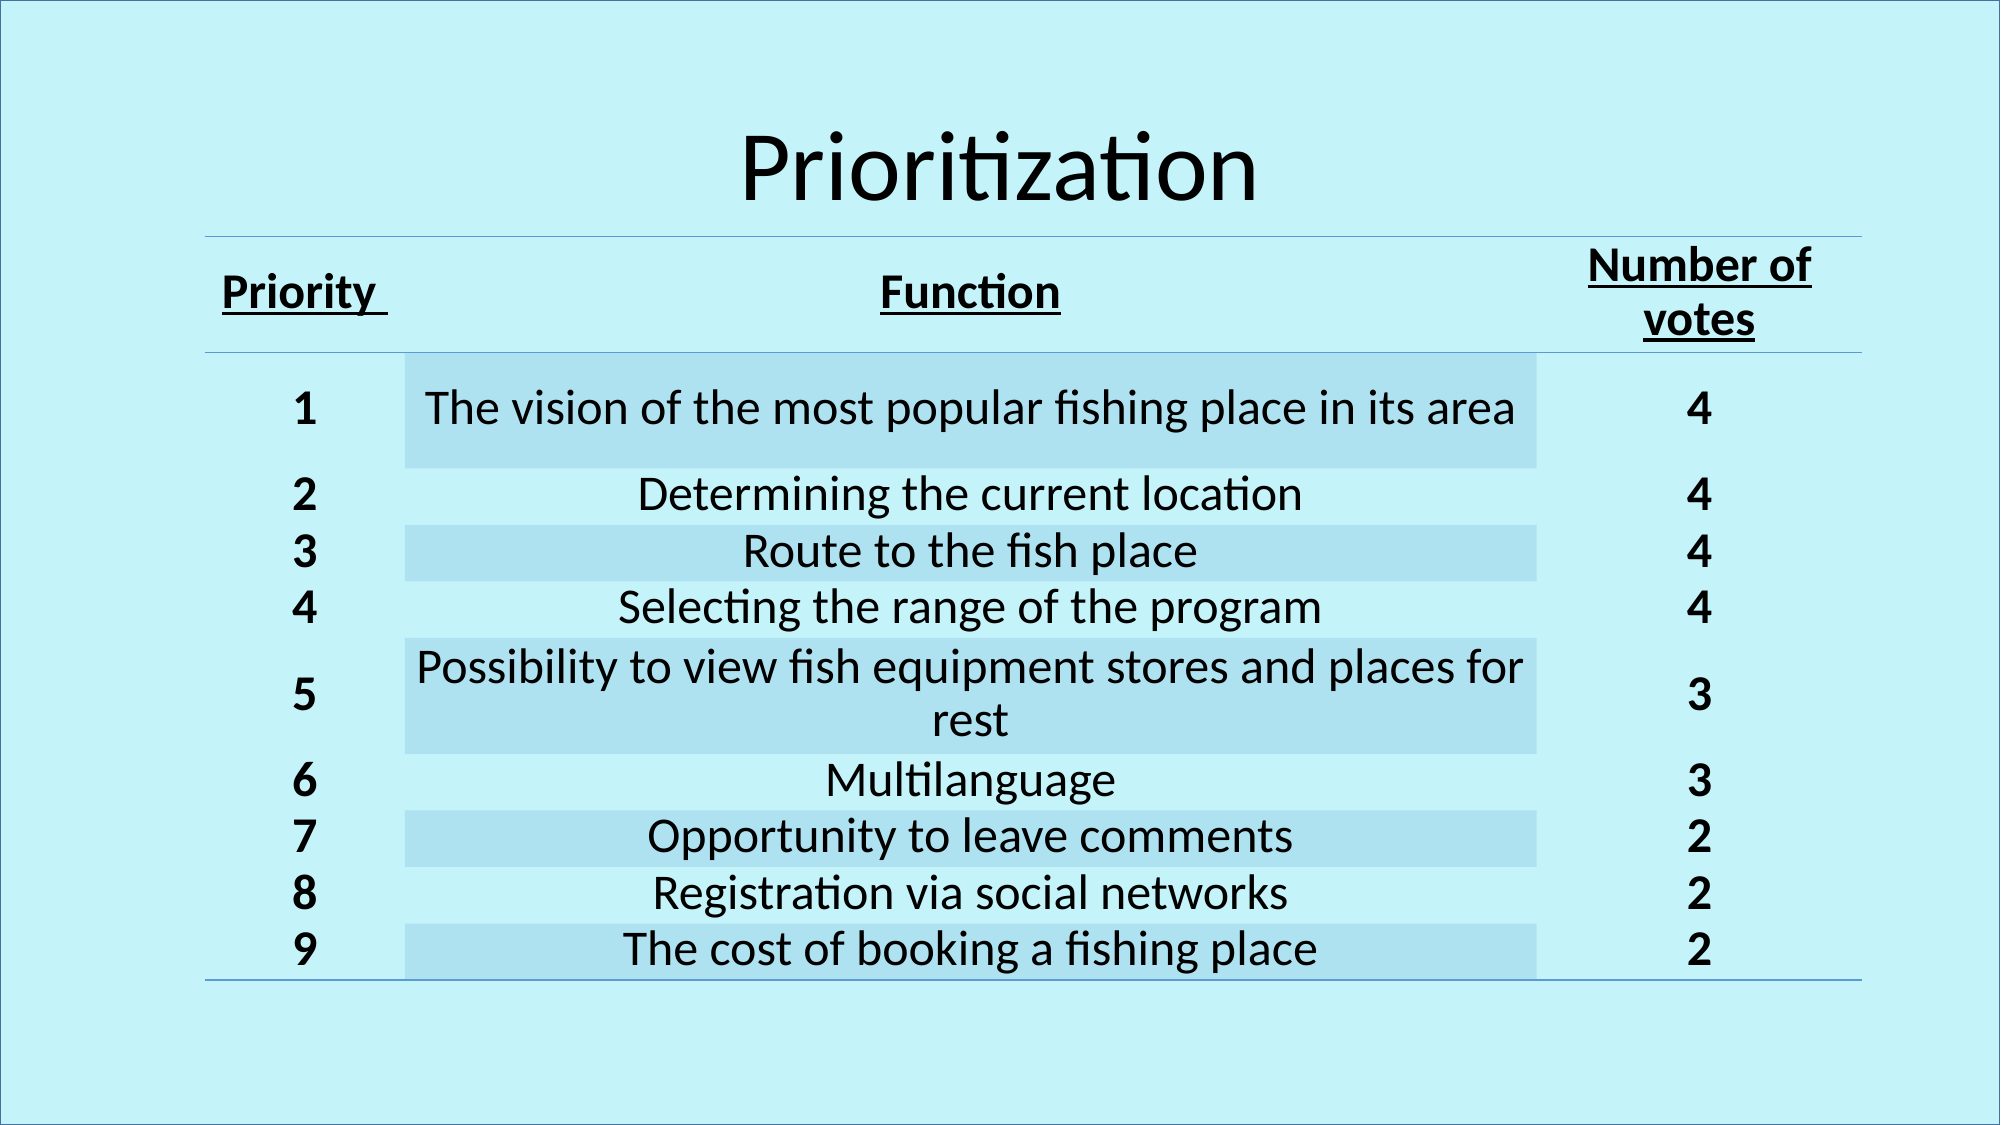

# Prioritization
| Priority | Function | Number of votes |
| --- | --- | --- |
| 1 | The vision of the most popular fishing place in its area | 4 |
| 2 | Determining the current location | 4 |
| 3 | Route to the fish place | 4 |
| 4 | Selecting the range of the program | 4 |
| 5 | Possibility to view fish equipment stores and places for rest | 3 |
| 6 | Multilanguage | 3 |
| 7 | Opportunity to leave comments | 2 |
| 8 | Registration via social networks | 2 |
| 9 | The cost of booking a fishing place | 2 |